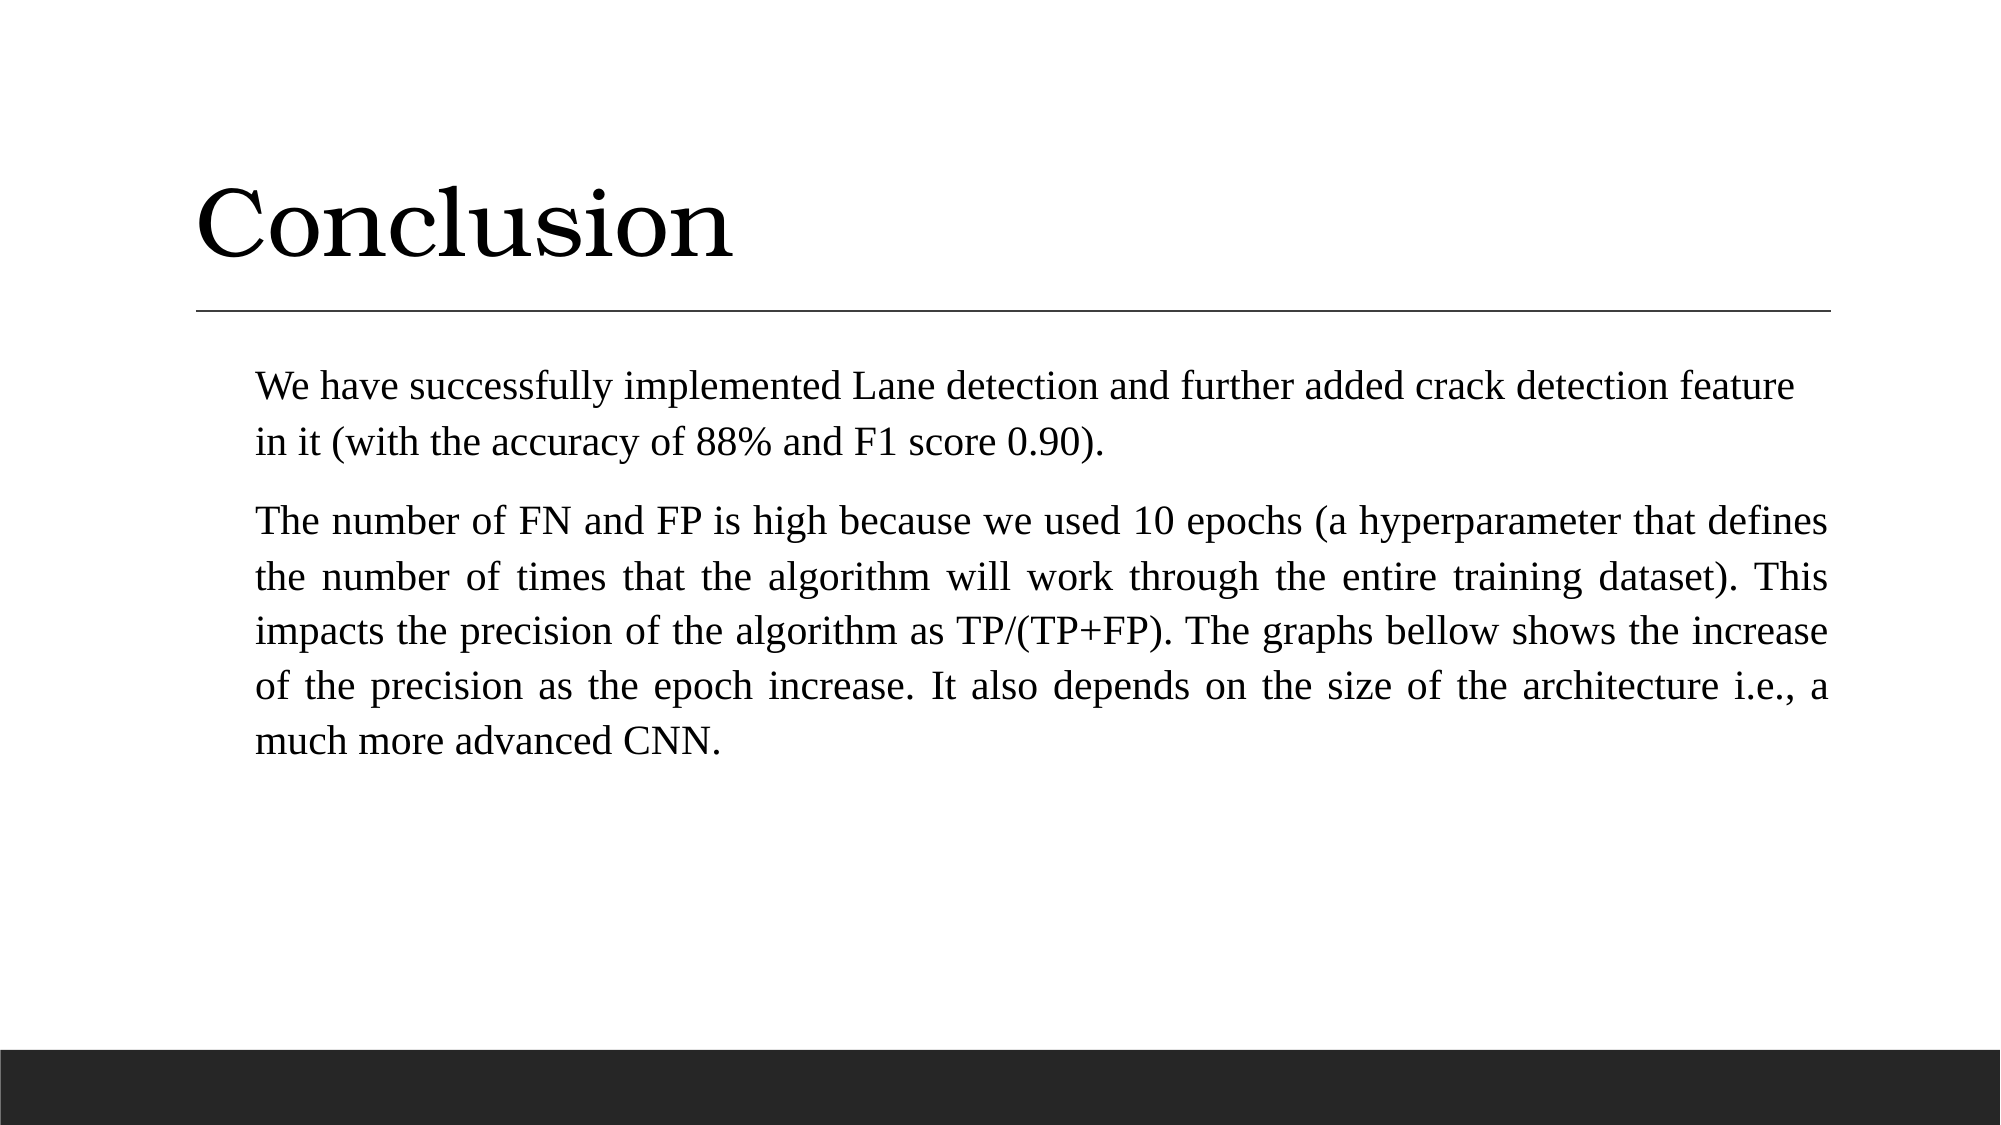

# Conclusion
We have successfully implemented Lane detection and further added crack detection feature in it (with the accuracy of 88% and F1 score 0.90).
The number of FN and FP is high because we used 10 epochs (a hyperparameter that defines the number of times that the algorithm will work through the entire training dataset). This impacts the precision of the algorithm as TP/(TP+FP). The graphs bellow shows the increase of the precision as the epoch increase. It also depends on the size of the architecture i.e., a much more advanced CNN.